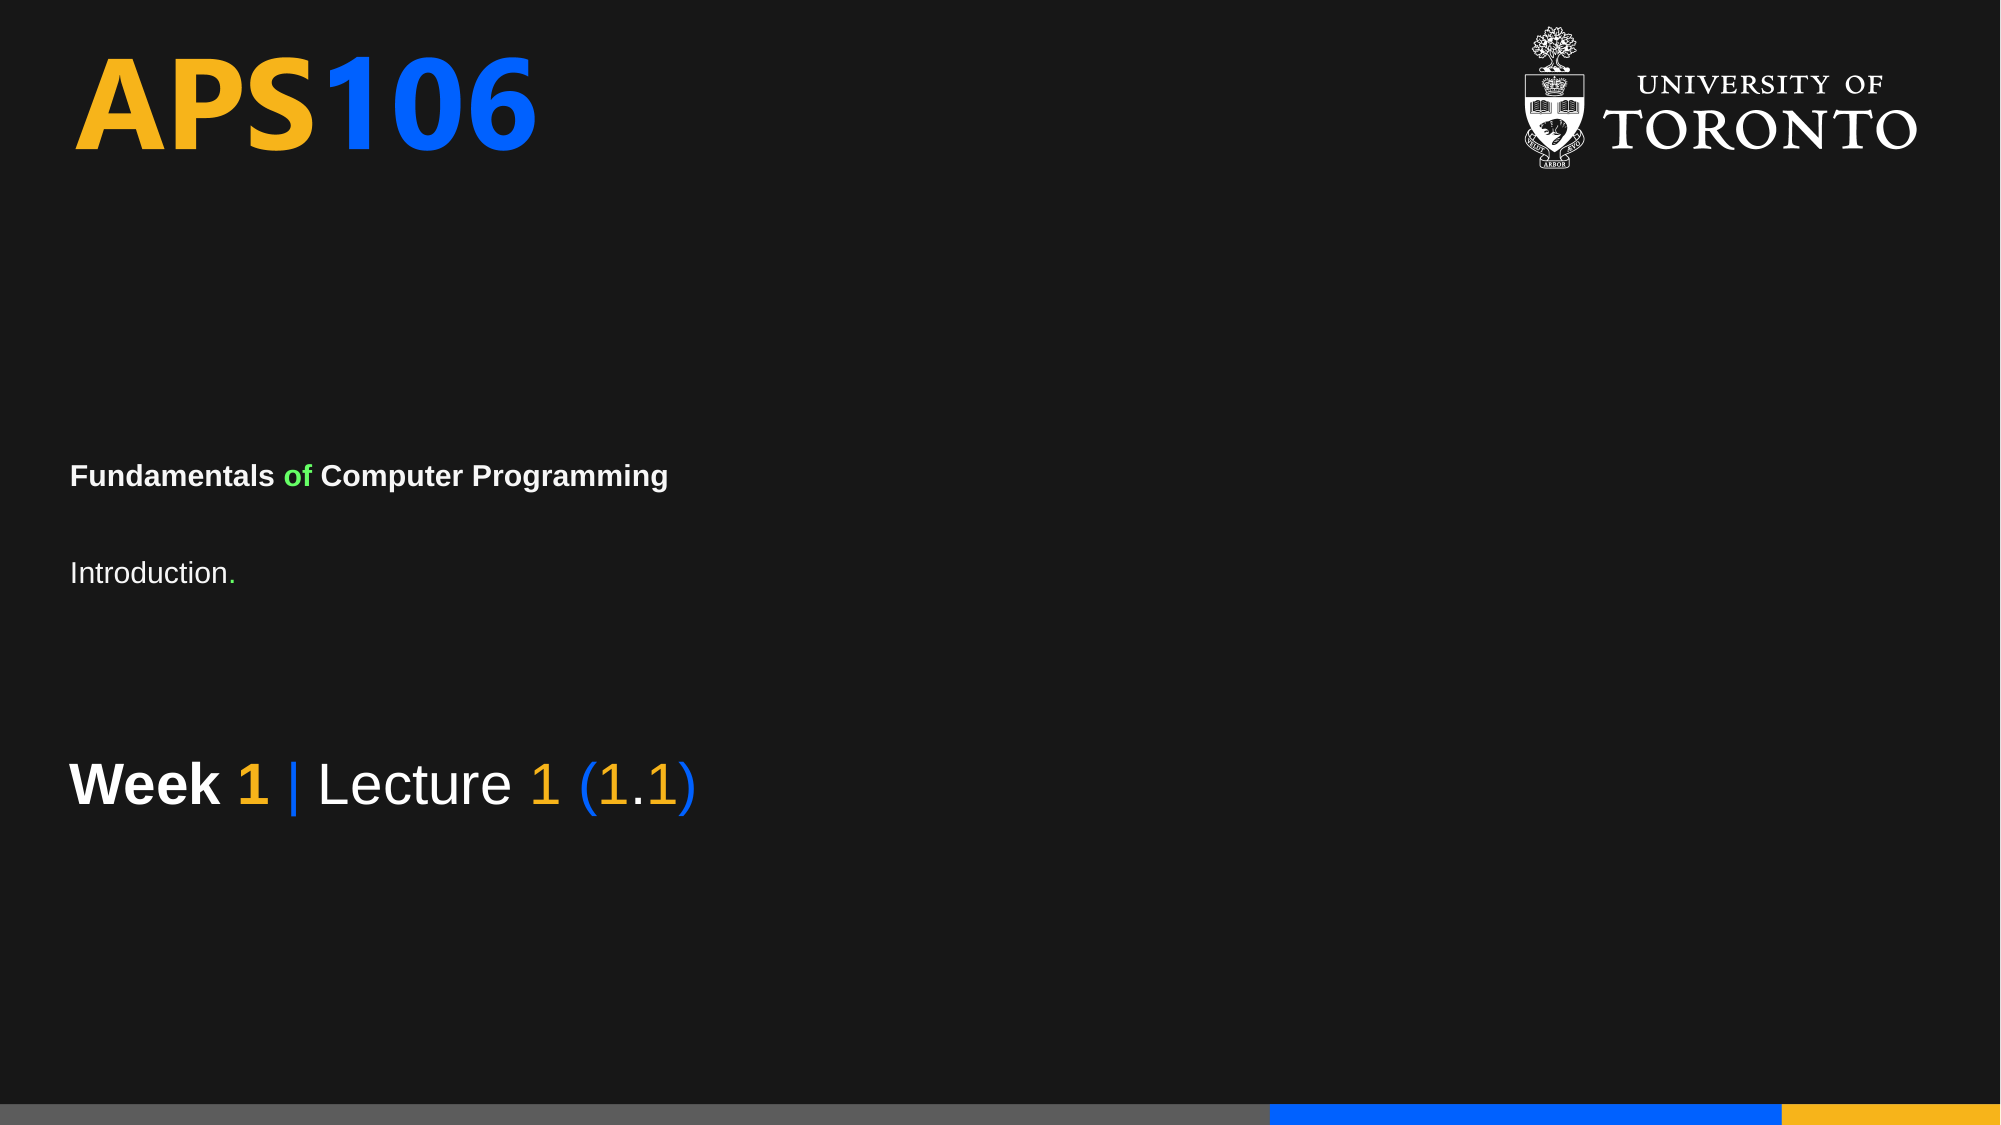

# Fundamentals of Computer Programming Introduction.
Week 1 | Lecture 1 (1.1)